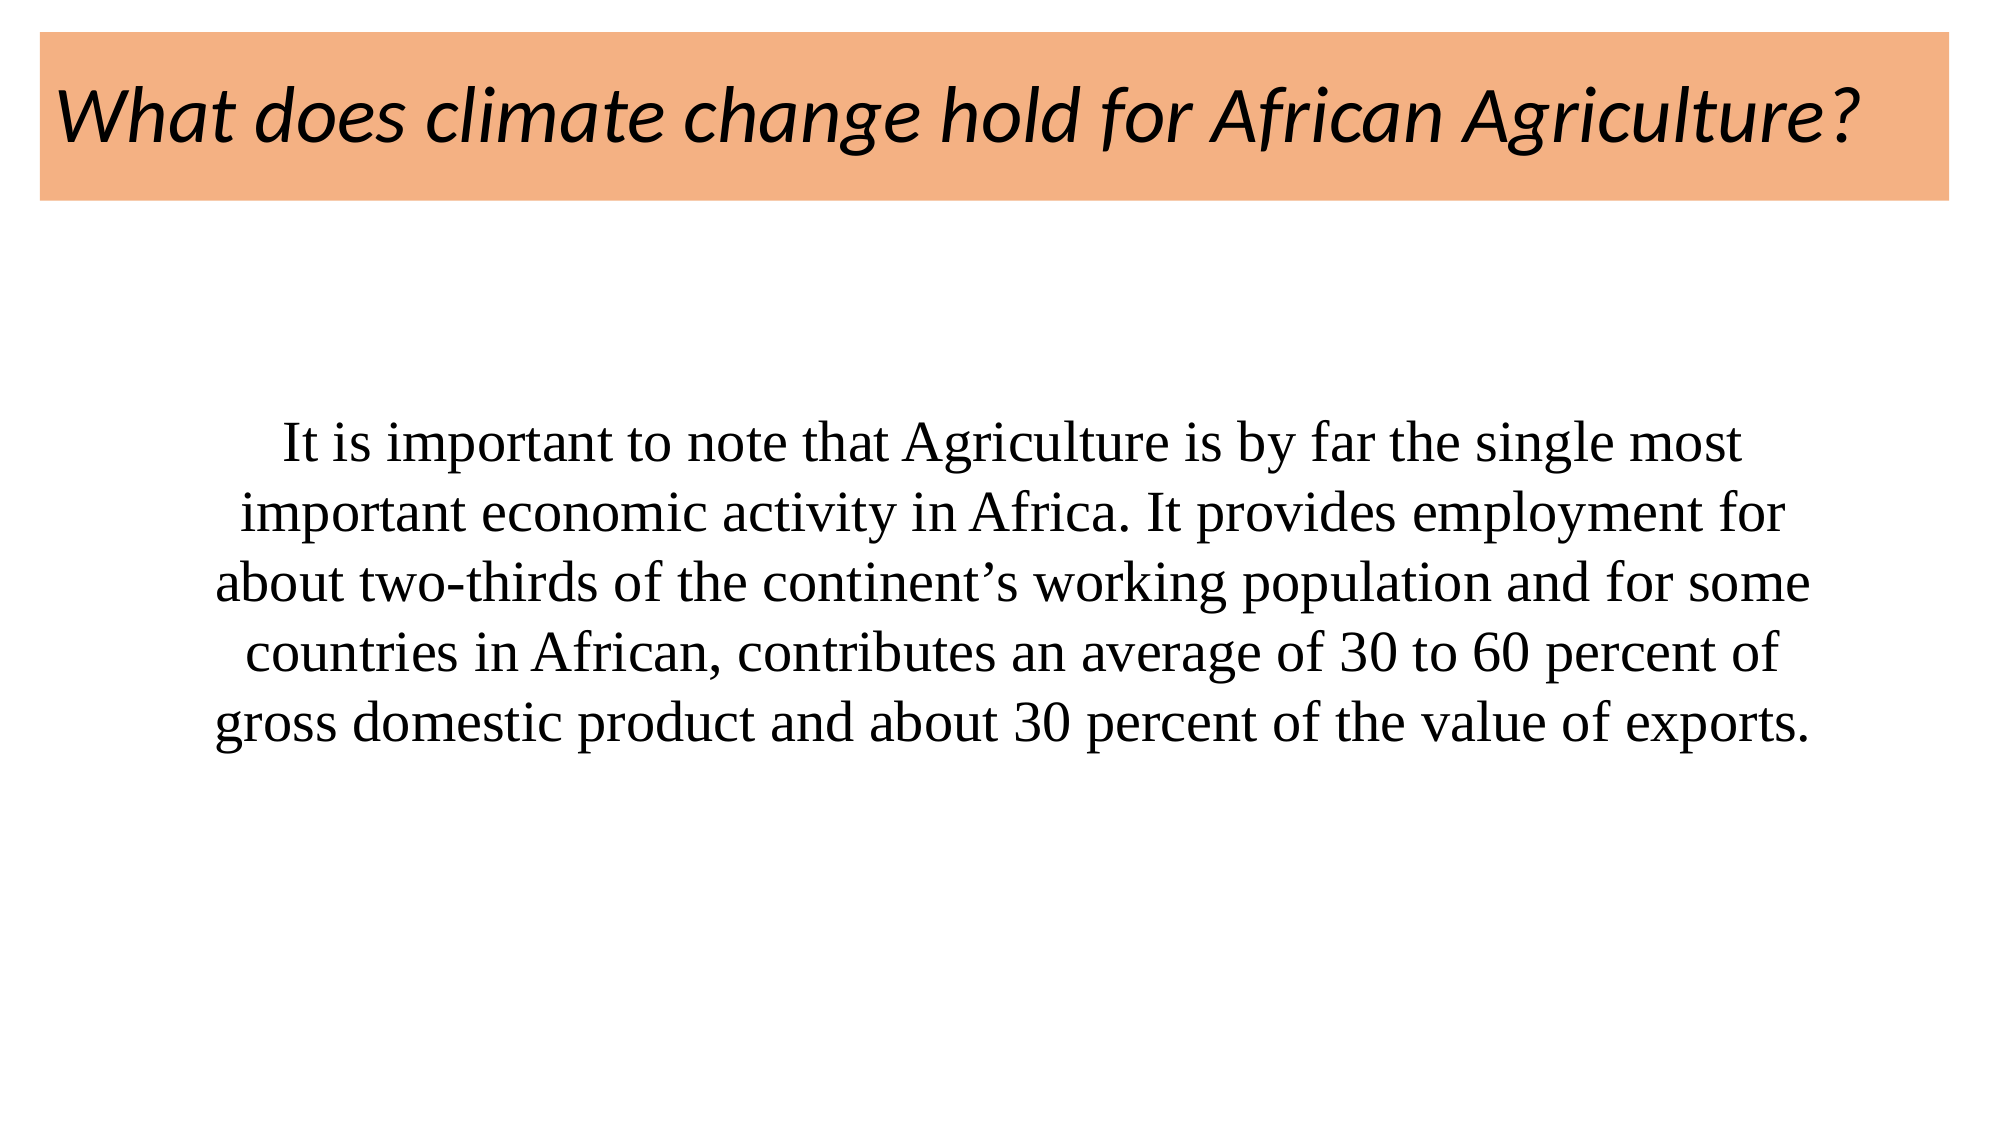

What does climate change hold for African Agriculture?
It is important to note that Agriculture is by far the single most important economic activity in Africa. It provides employment for about two-thirds of the continent’s working population and for some countries in African, contributes an average of 30 to 60 percent of gross domestic product and about 30 percent of the value of exports.